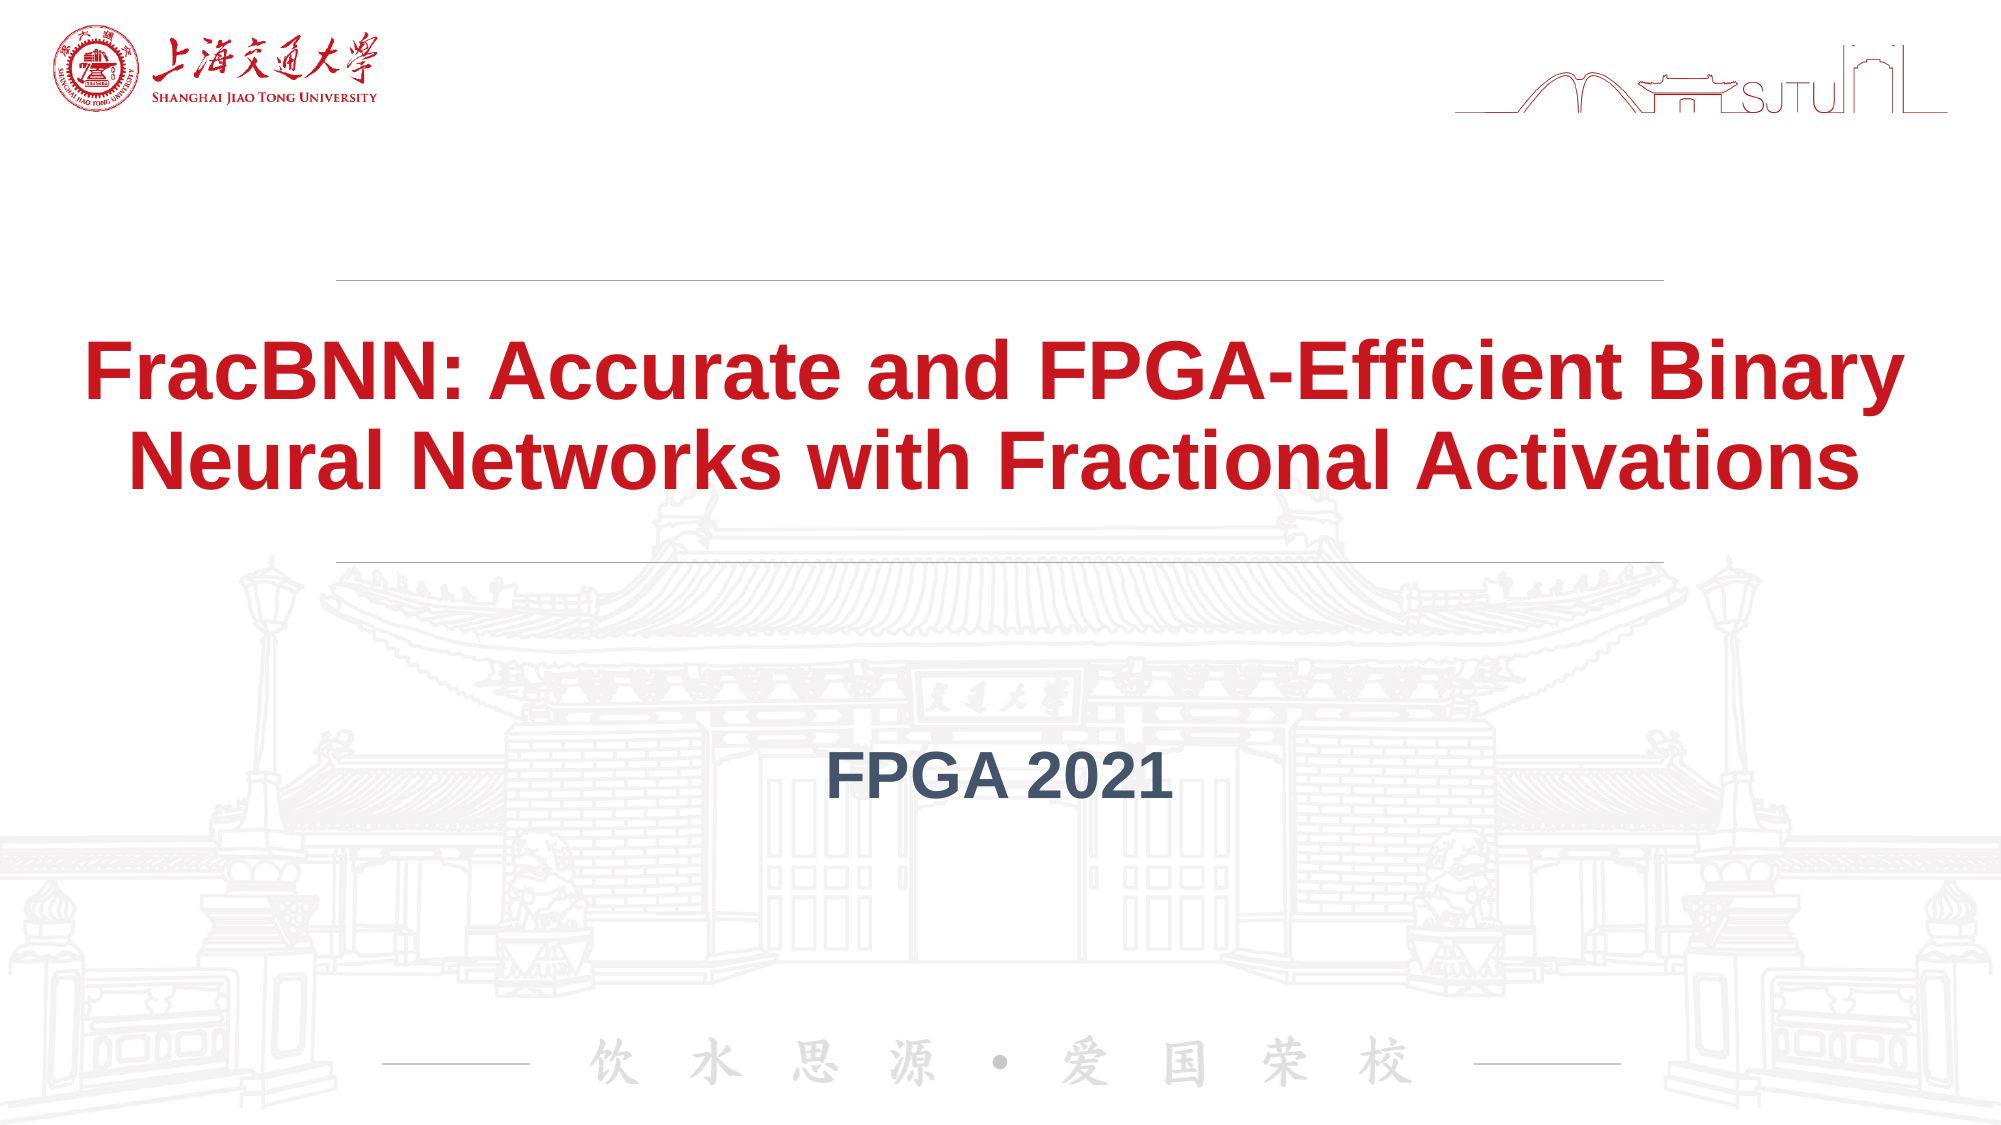

# FracBNN: Accurate and FPGA-Efficient Binary Neural Networks with Fractional Activations
FPGA 2021